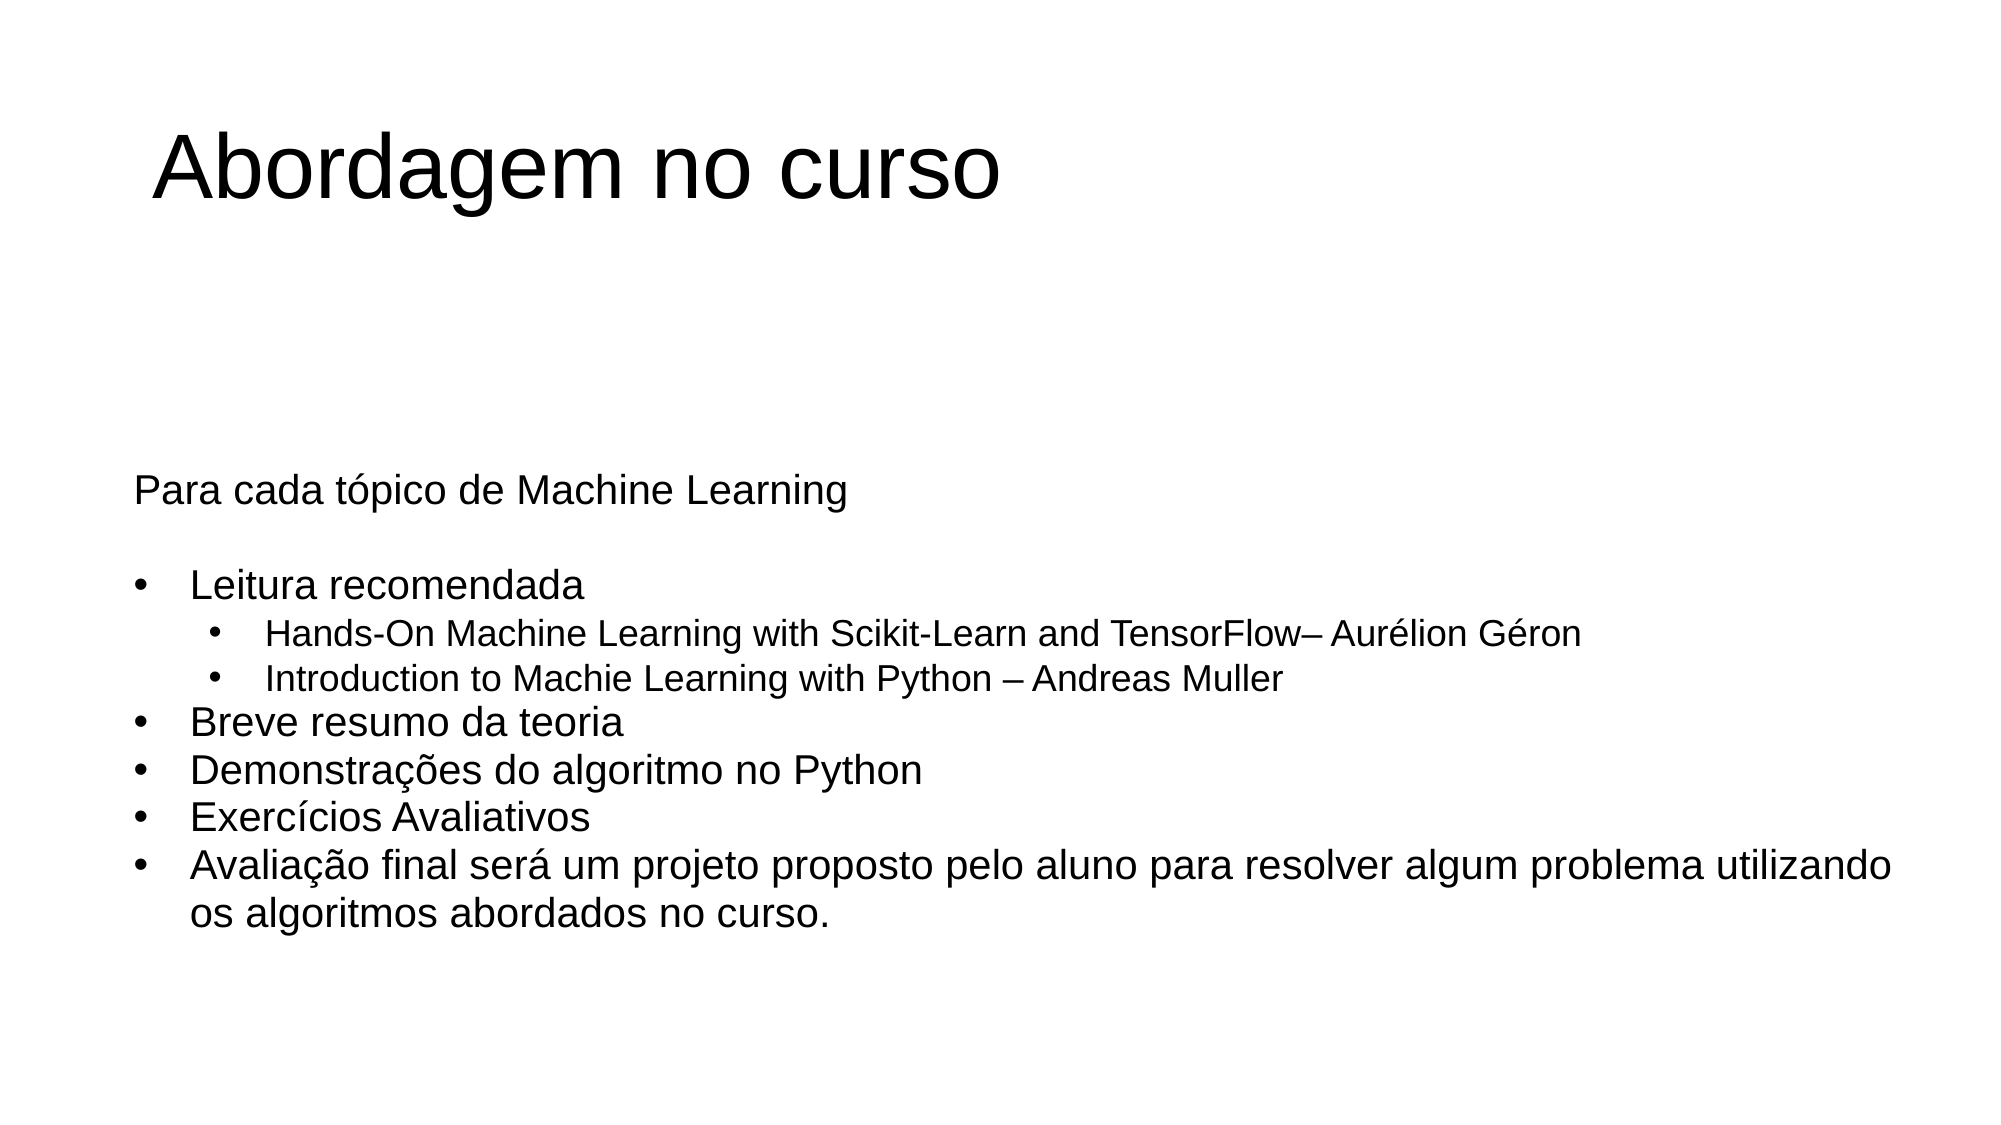

# Abordagem no curso
Para cada tópico de Machine Learning

Leitura recomendada
Hands-On Machine Learning with Scikit-Learn and TensorFlow– Aurélion Géron
Introduction to Machie Learning with Python – Andreas Muller
Breve resumo da teoria
Demonstrações do algoritmo no Python
Exercícios Avaliativos
Avaliação final será um projeto proposto pelo aluno para resolver algum problema utilizando os algoritmos abordados no curso.